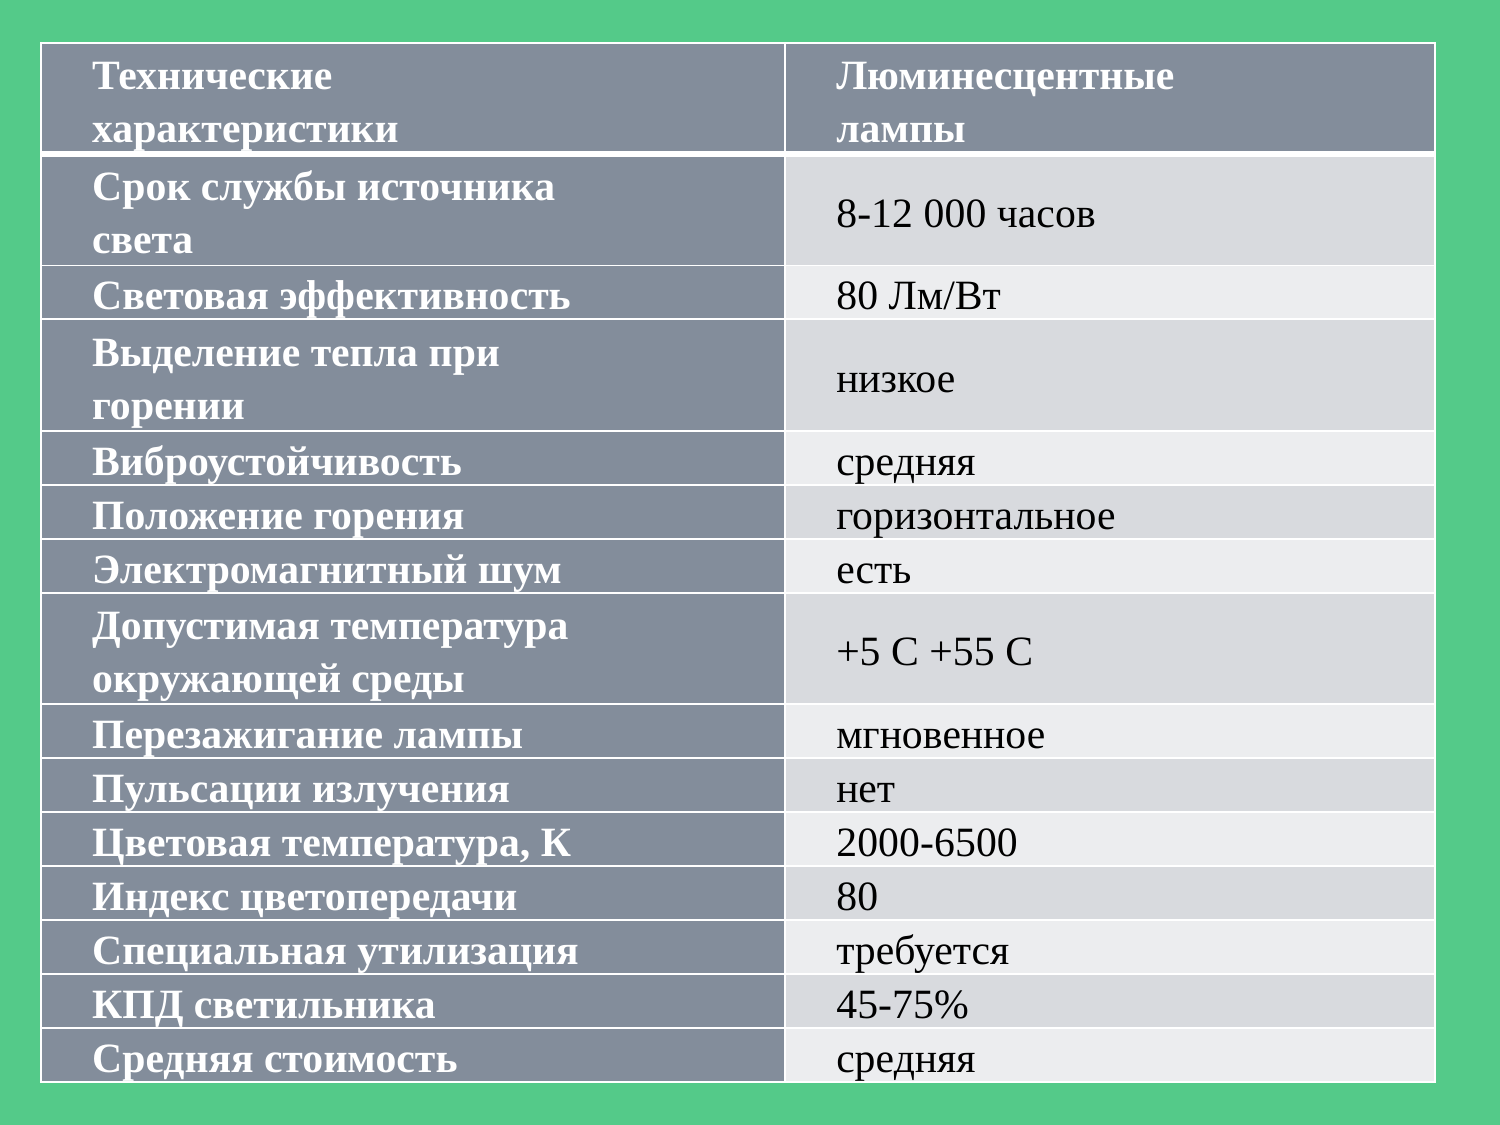

| Технические характеристики | Люминесцентные лампы |
| --- | --- |
| Срок службы источника света | 8-12 000 часов |
| Световая эффективность | 80 Лм/Вт |
| Выделение тепла при горении | низкое |
| Виброустойчивость | средняя |
| Положение горения | горизонтальное |
| Электромагнитный шум | есть |
| Допустимая температура окружающей среды | +5 C +55 C |
| Перезажигание лампы | мгновенное |
| Пульсации излучения | нет |
| Цветовая температура, К | 2000-6500 |
| Индекс цветопередачи | 80 |
| Специальная утилизация | требуется |
| КПД светильника | 45-75% |
| Средняя стоимость | средняя |